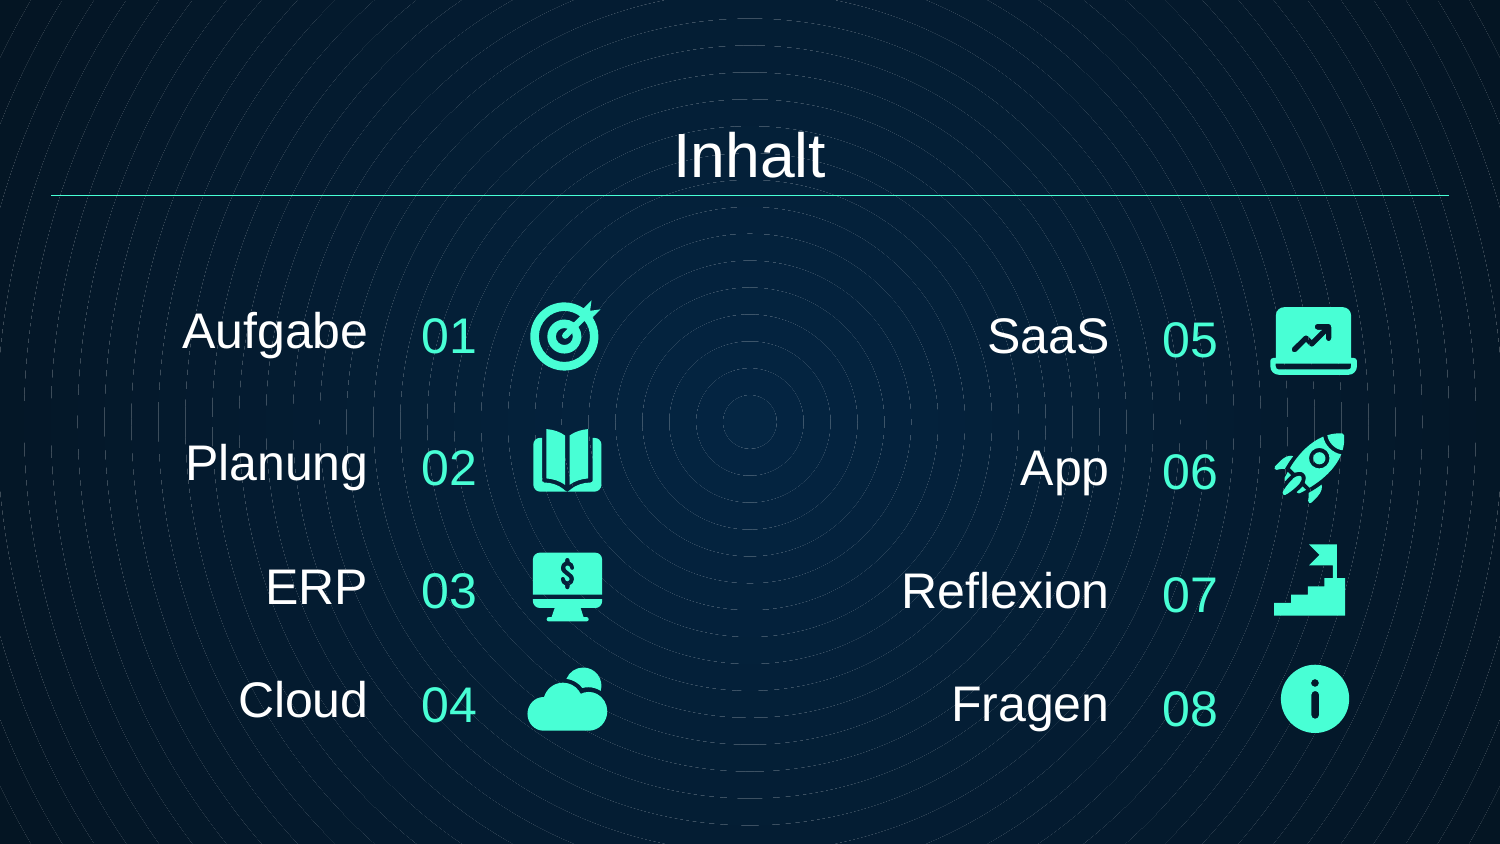

# Inhalt
Aufgabe
SaaS
01
05

Planung
02
App
06

ERP
Reflexion
03
07

Cloud
Fragen
04
08